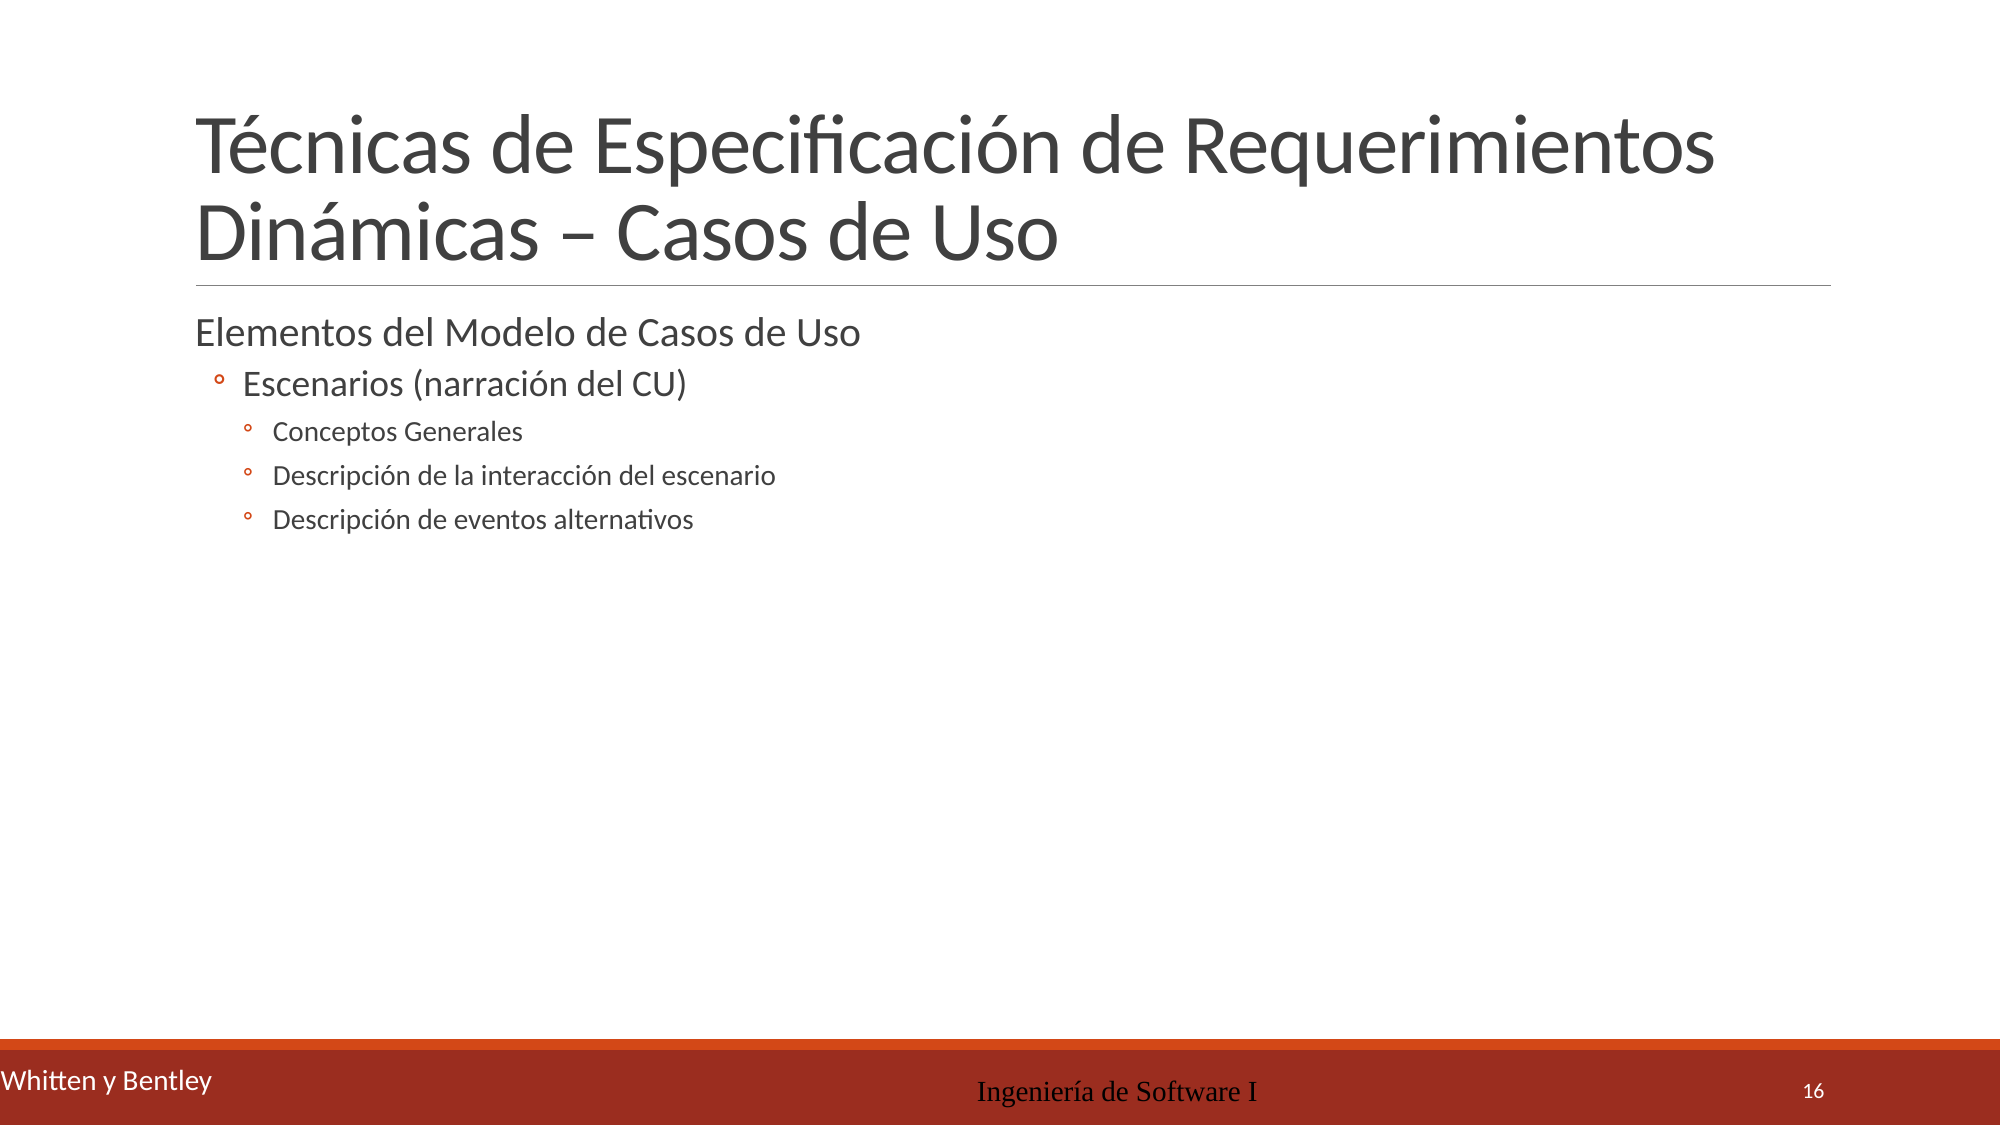

# Técnicas de Especificación de Requerimientos Dinámicas – Casos de Uso
Elementos del Modelo de Casos de Uso
Escenarios (narración del CU)
Conceptos Generales
Descripción de la interacción del escenario
Descripción de eventos alternativos

Whitten y Bentley

Ingeniería de Software I
16